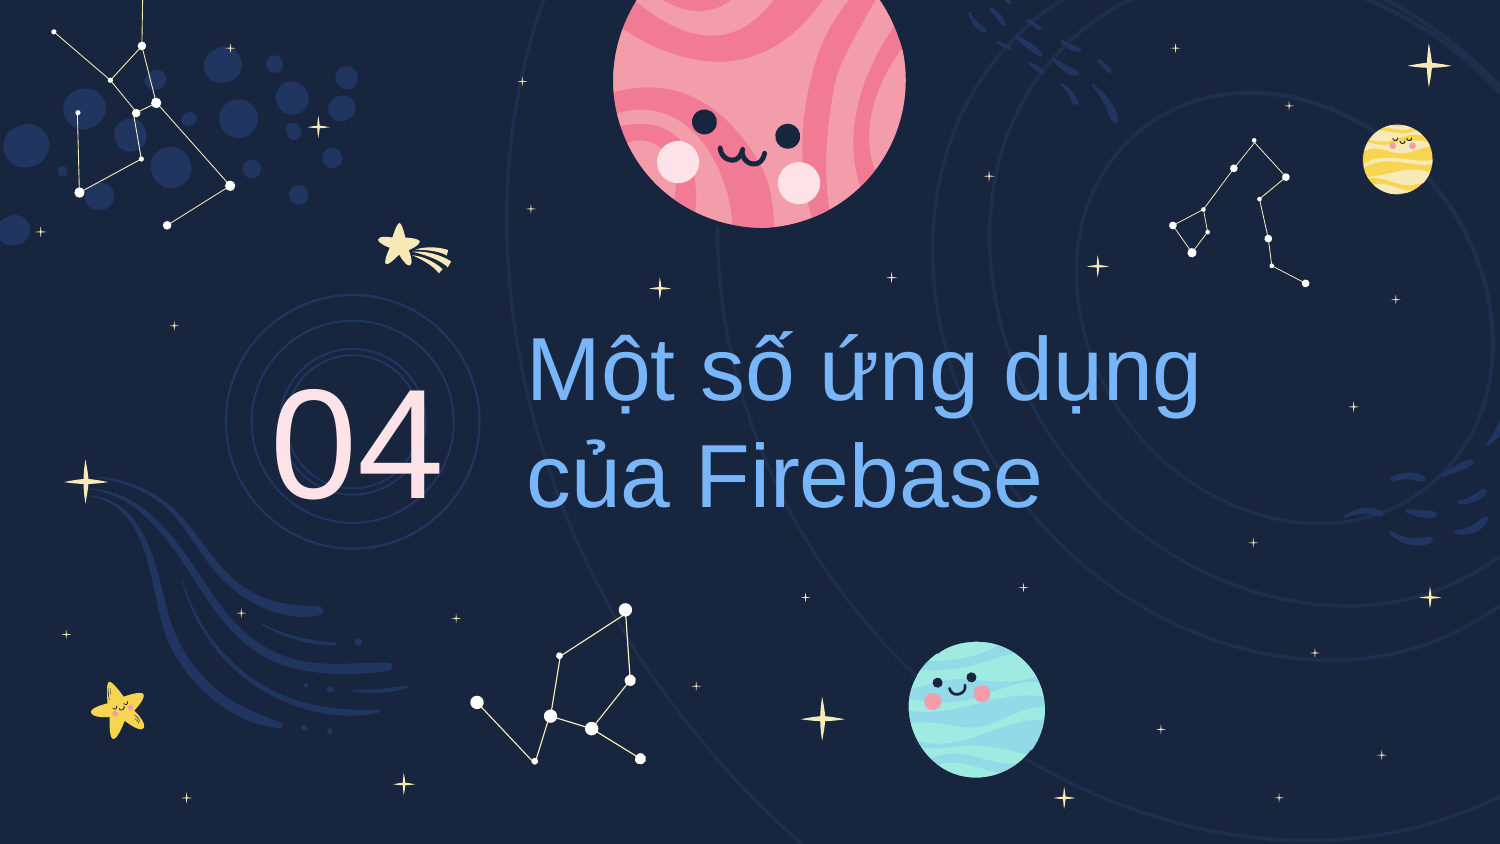

# Một số ứng dụng của Firebase
04